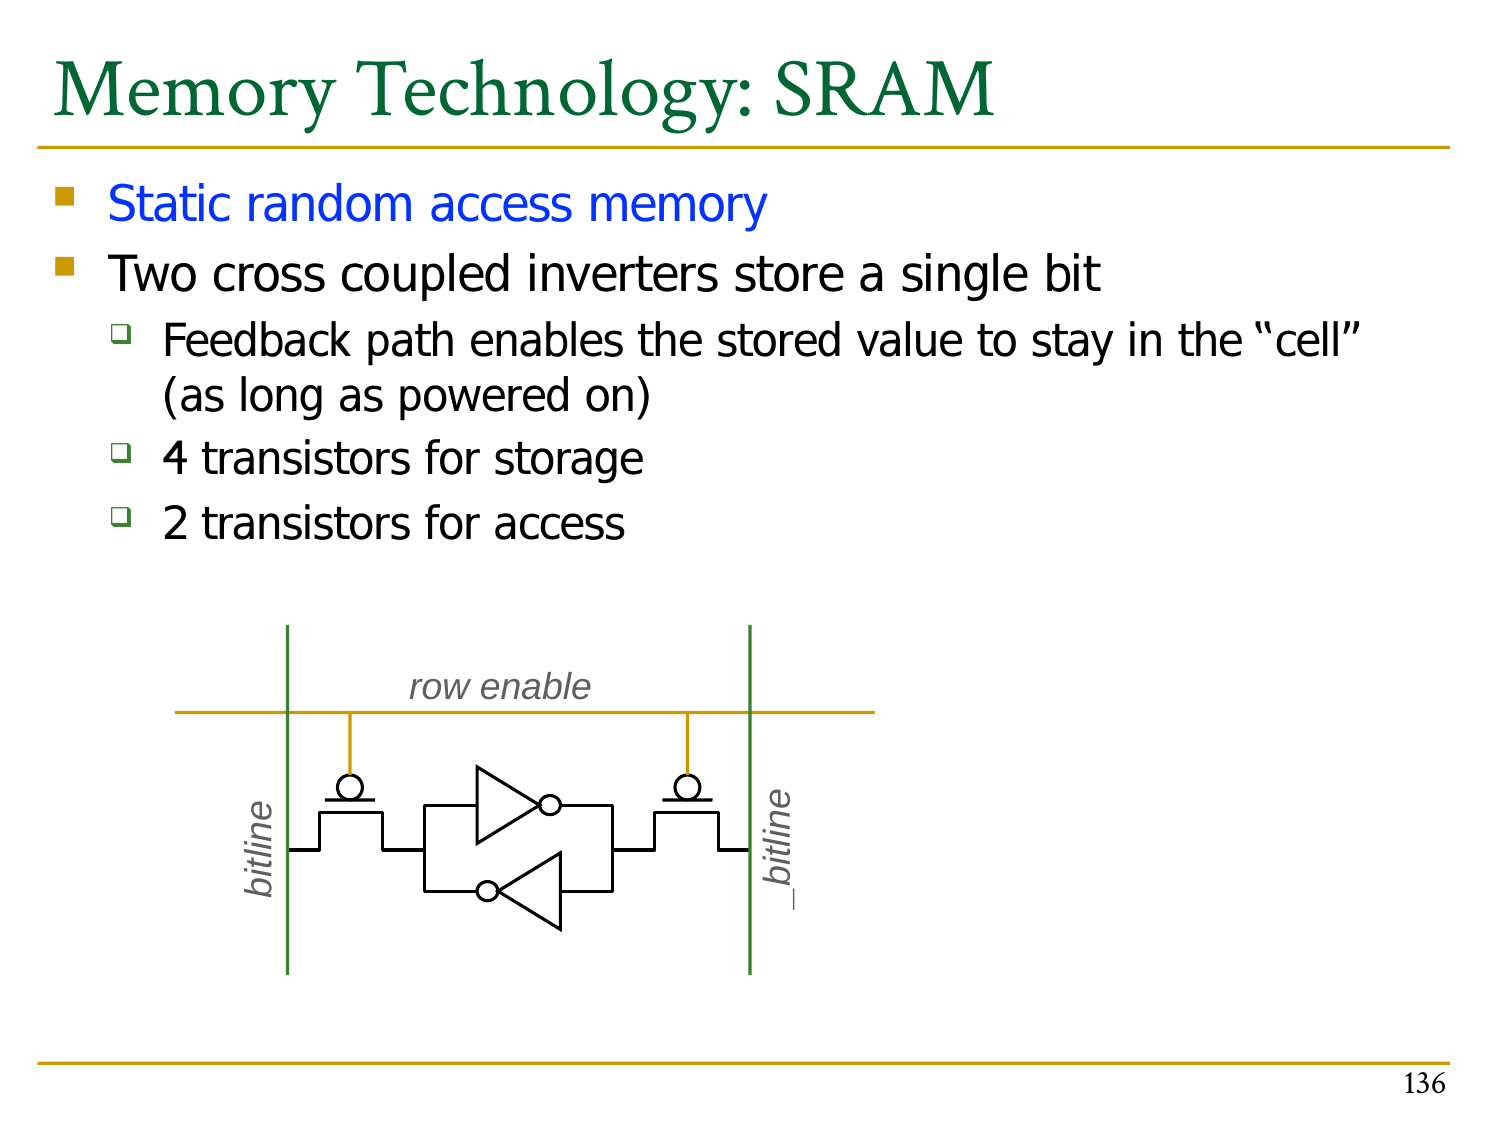

# Memory Technology: SRAM
Static random access memory
Two cross coupled inverters store a single bit
Feedback path enables the stored value to stay in the “cell” (as long as powered on)
4 transistors for storage
2 transistors for access

row enable

_bitline
bitline

136